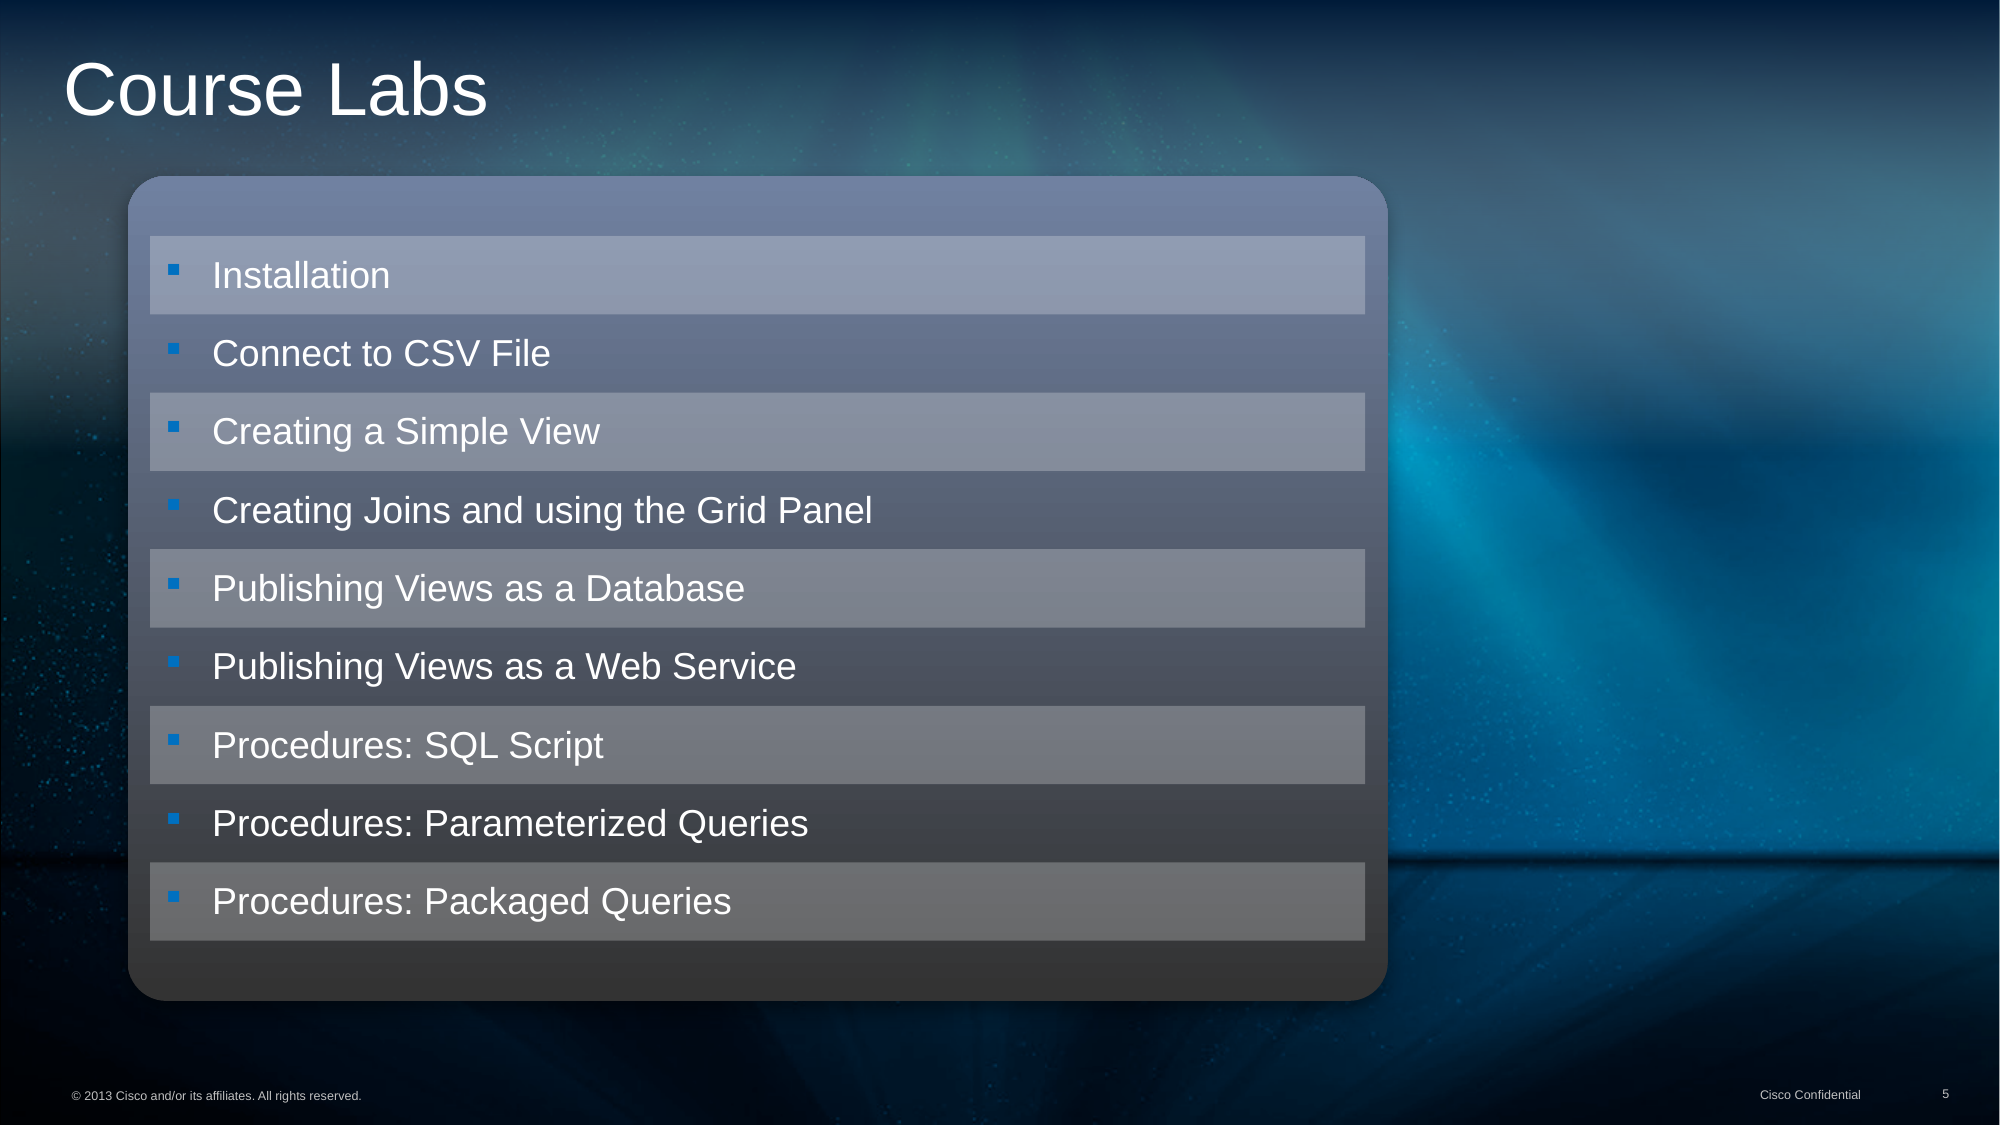

# Course Labs

| Installation |
| --- |
| Connect to CSV File |
| Creating a Simple View |
| Creating Joins and using the Grid Panel |
| Publishing Views as a Database |
| Publishing Views as a Web Service |
| Procedures: SQL Script |
| Procedures: Parameterized Queries |
| Procedures: Packaged Queries |